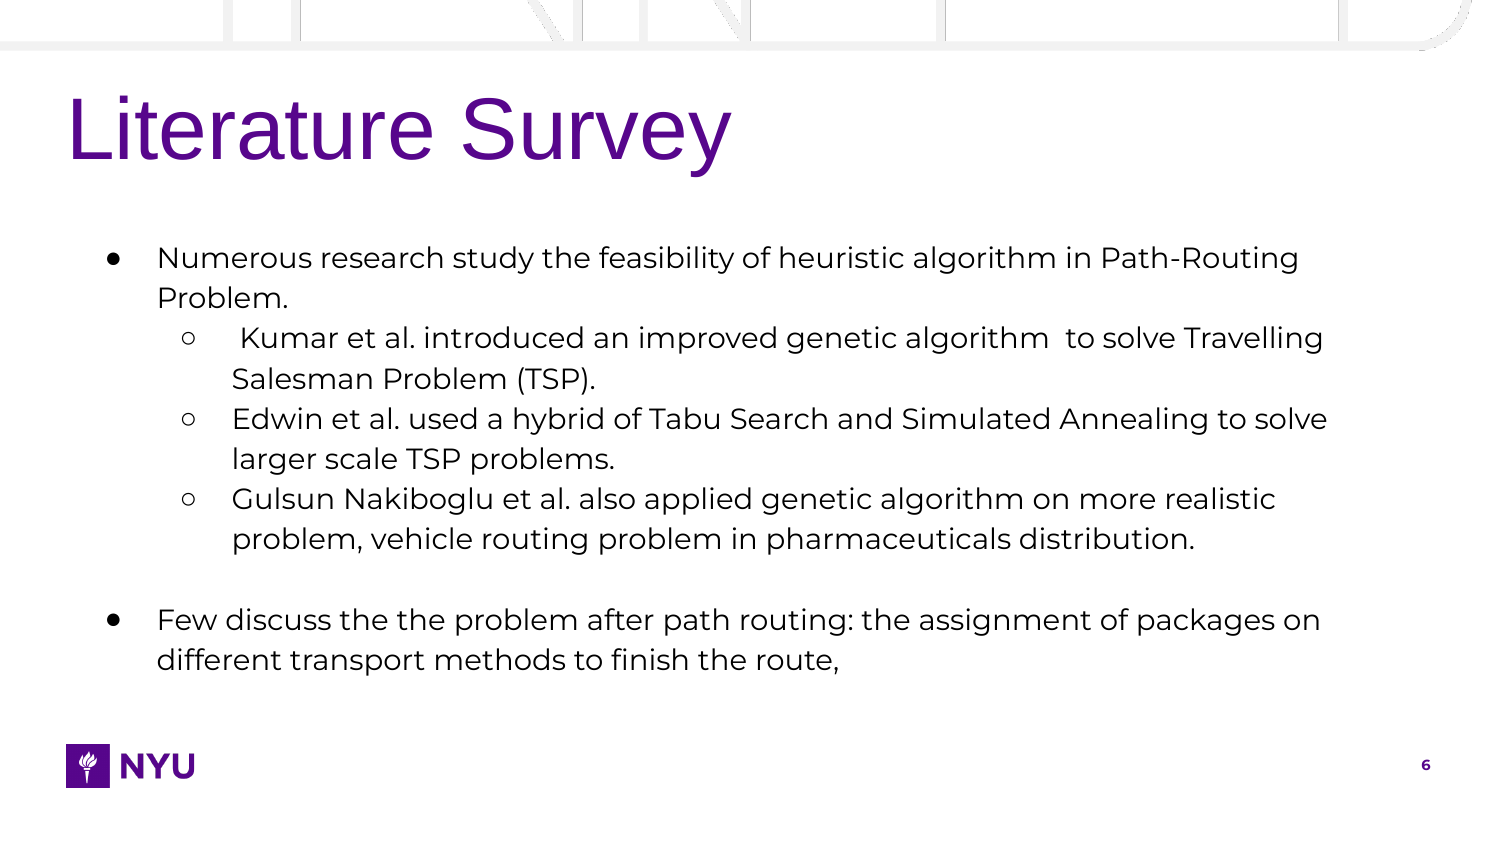

# Literature Survey
Numerous research study the feasibility of heuristic algorithm in Path-Routing Problem.
 Kumar et al. introduced an improved genetic algorithm  to solve Travelling Salesman Problem (TSP).
Edwin et al. used a hybrid of Tabu Search and Simulated Annealing to solve larger scale TSP problems.
Gulsun Nakiboglu et al. also applied genetic algorithm on more realistic problem, vehicle routing problem in pharmaceuticals distribution.

Few discuss the the problem after path routing: the assignment of packages on different transport methods to finish the route,